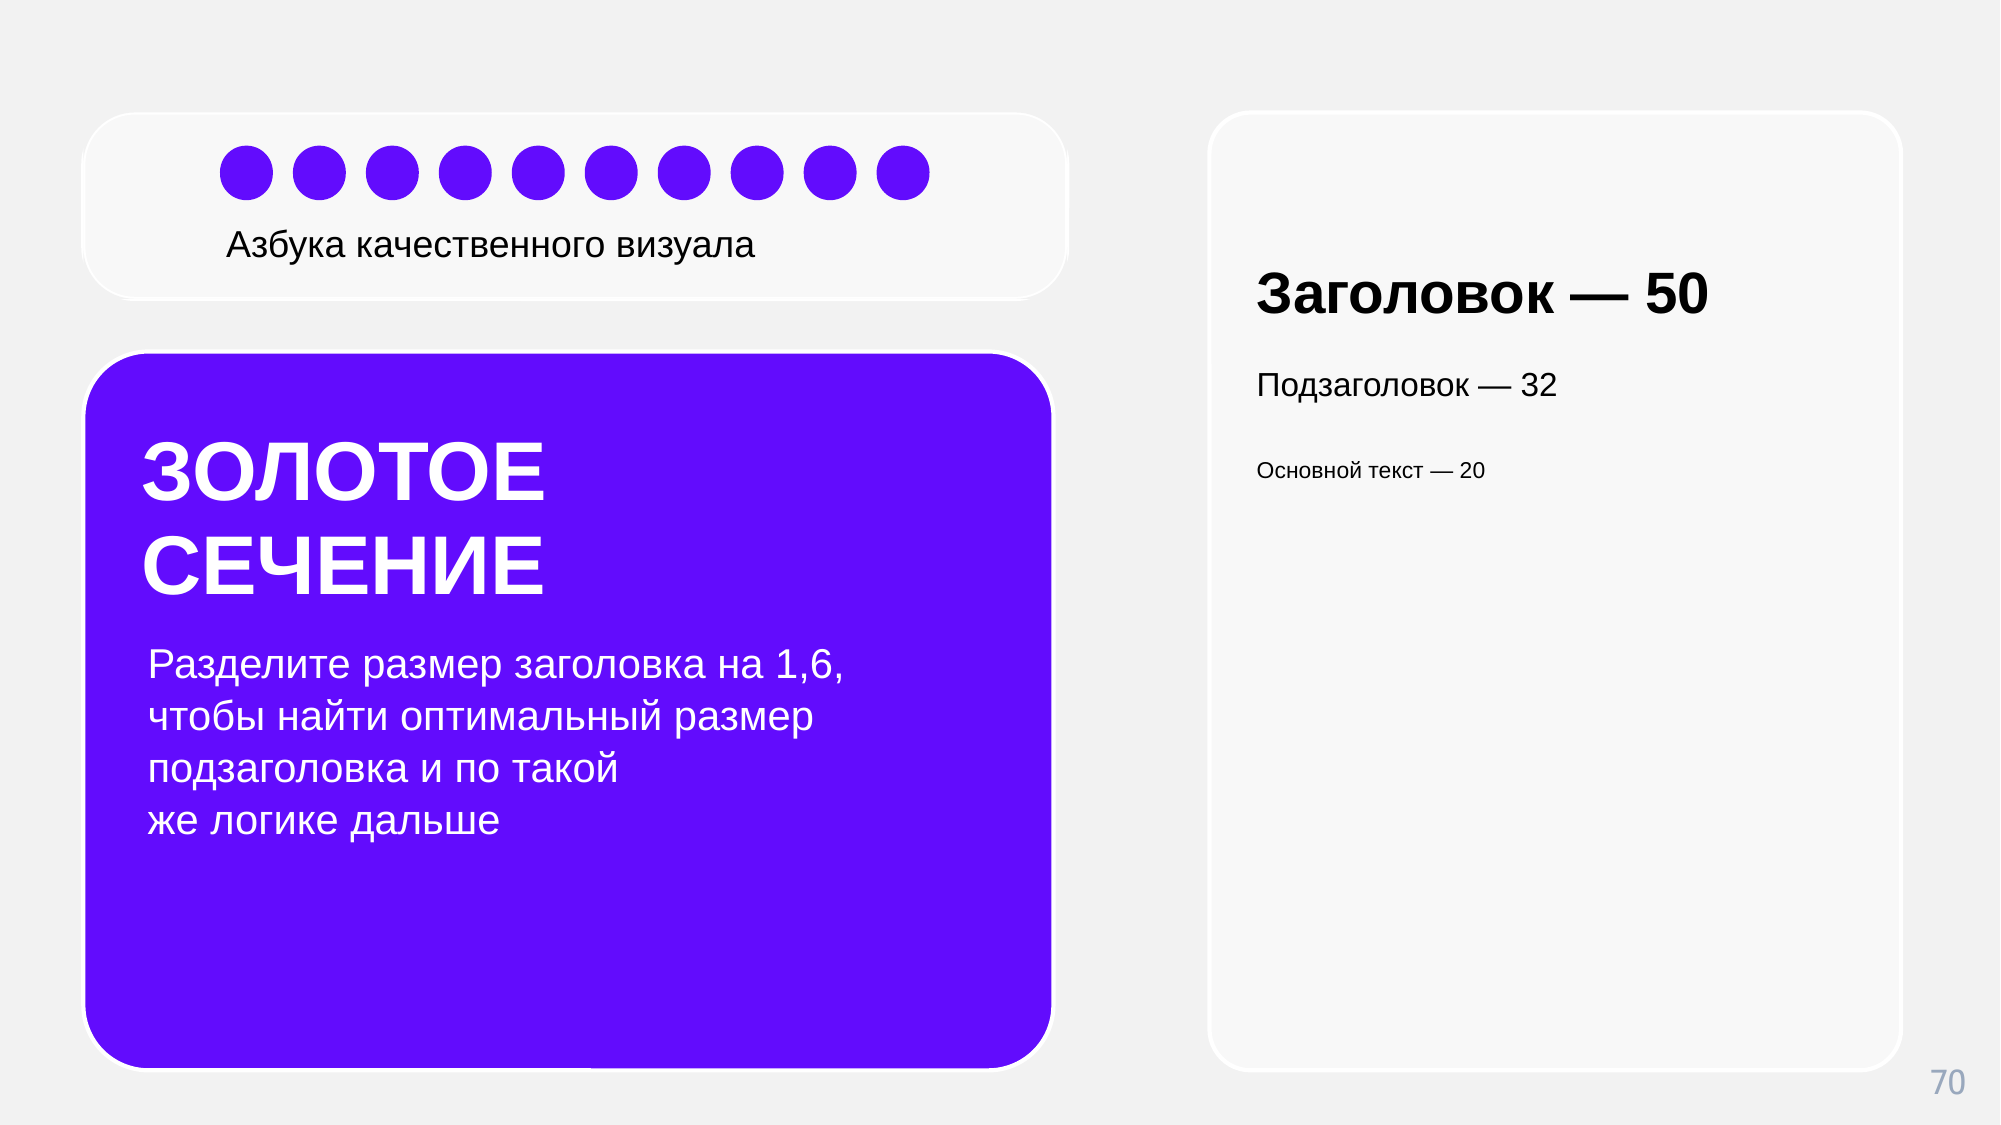

ПРАВИЛО
ТРЕХ ЦВЕТОВ
60% — основной фоновый цвет
30% — вторичный цвет для управления вниманием пользователя
10% — для расстановки акцентов в контенте

Заголовок — 50
Подзаголовок — 32
Основной текст — 20

Азбука качественного визуала

ЗОЛОТОЕ
СЕЧЕНИЕ
Разделите размер заголовка на 1,6, чтобы найти оптимальный размер подзаголовка и по такой
же логике дальше